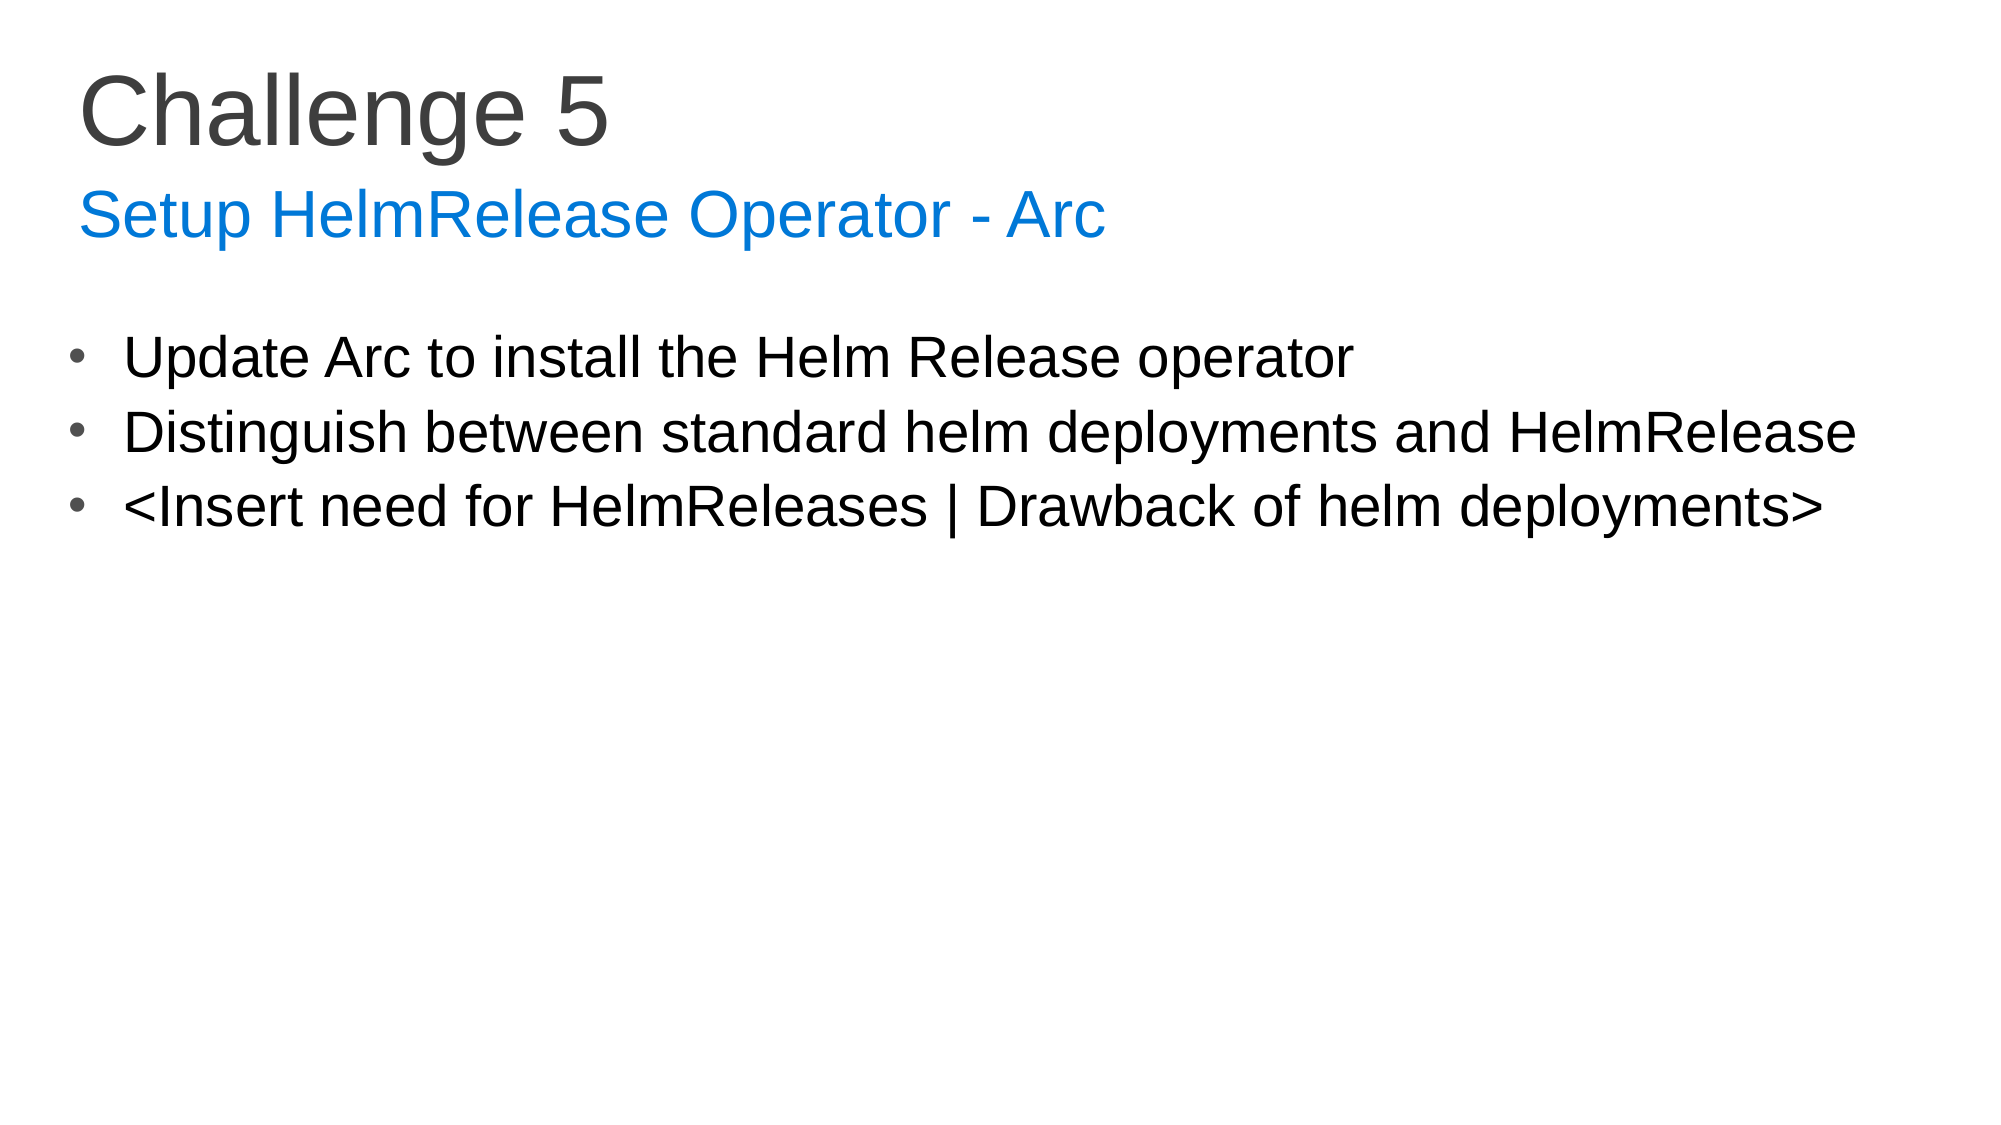

Challenge 5
Setup HelmRelease Operator - Arc
Update Arc to install the Helm Release operator
Distinguish between standard helm deployments and HelmRelease
<Insert need for HelmReleases | Drawback of helm deployments>